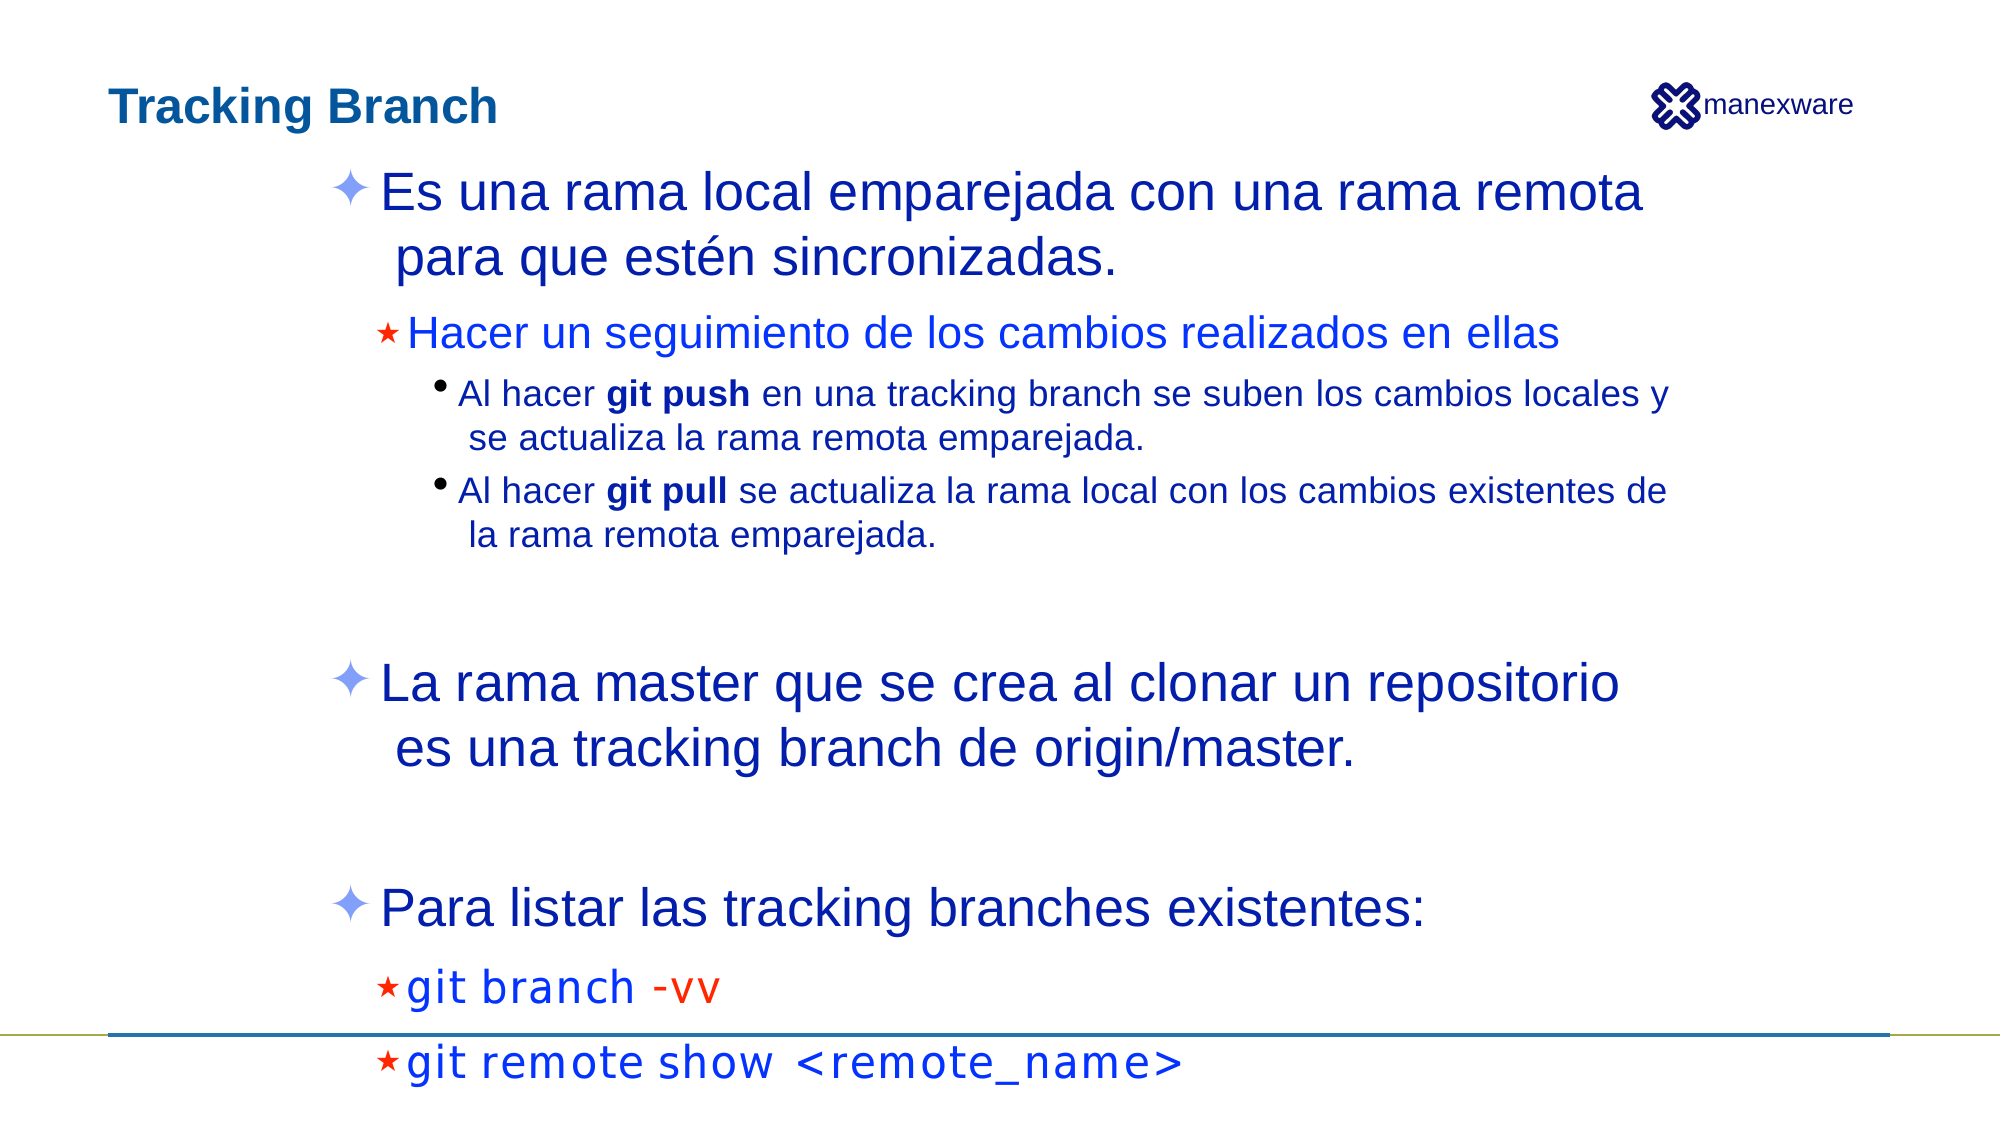

# Tracking Branch
Es una rama local emparejada con una rama remota  para que estén sincronizadas.
★ Hacer un seguimiento de los cambios realizados en ellas
Al hacer git push en una tracking branch se suben los cambios locales y  se actualiza la rama remota emparejada.
Al hacer git pull se actualiza la rama local con los cambios existentes de  la rama remota emparejada.

La rama master que se crea al clonar un repositorio  es una tracking branch de origin/master.

Para listar las tracking branches existentes:
★ git branch -vv
★ git remote show <remote_name>